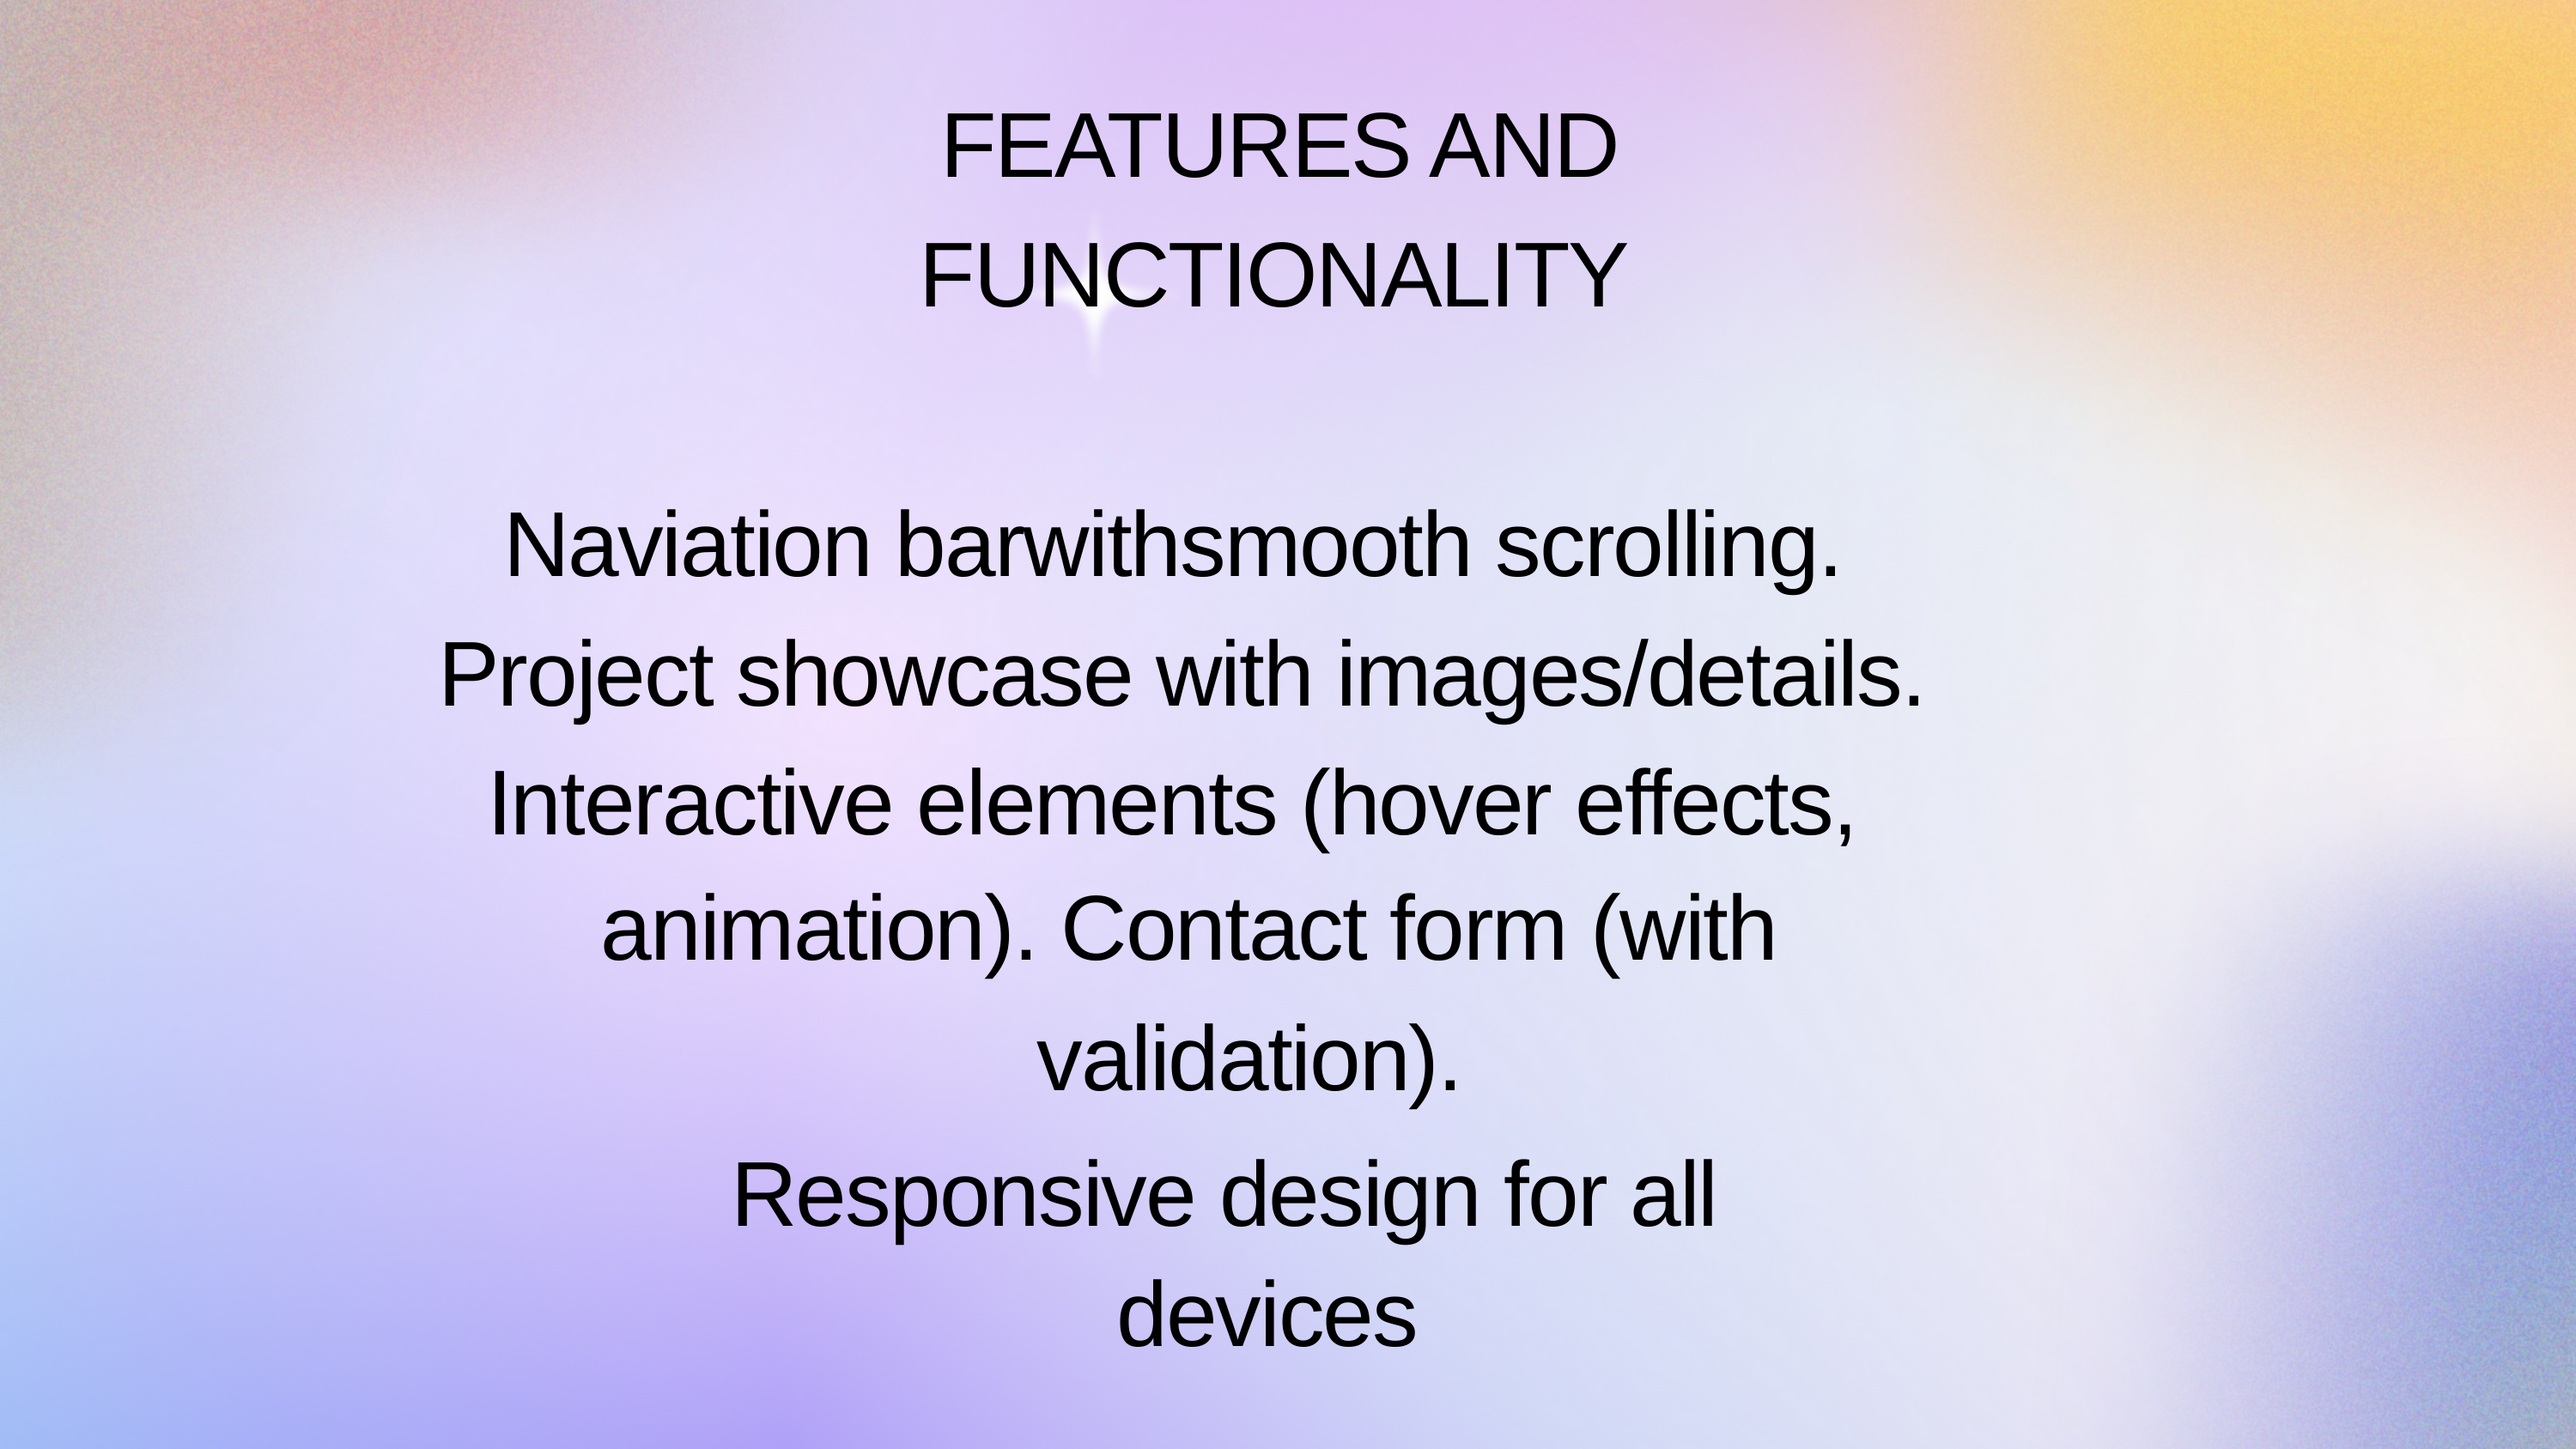

FEATURES AND

FUNCTIONALITY

Naviation barwithsmooth scrolling.

Project showcase with images/details.

Interactive elements (hover effects,

animation). Contact form (with

validation).

Responsive design for all

devices